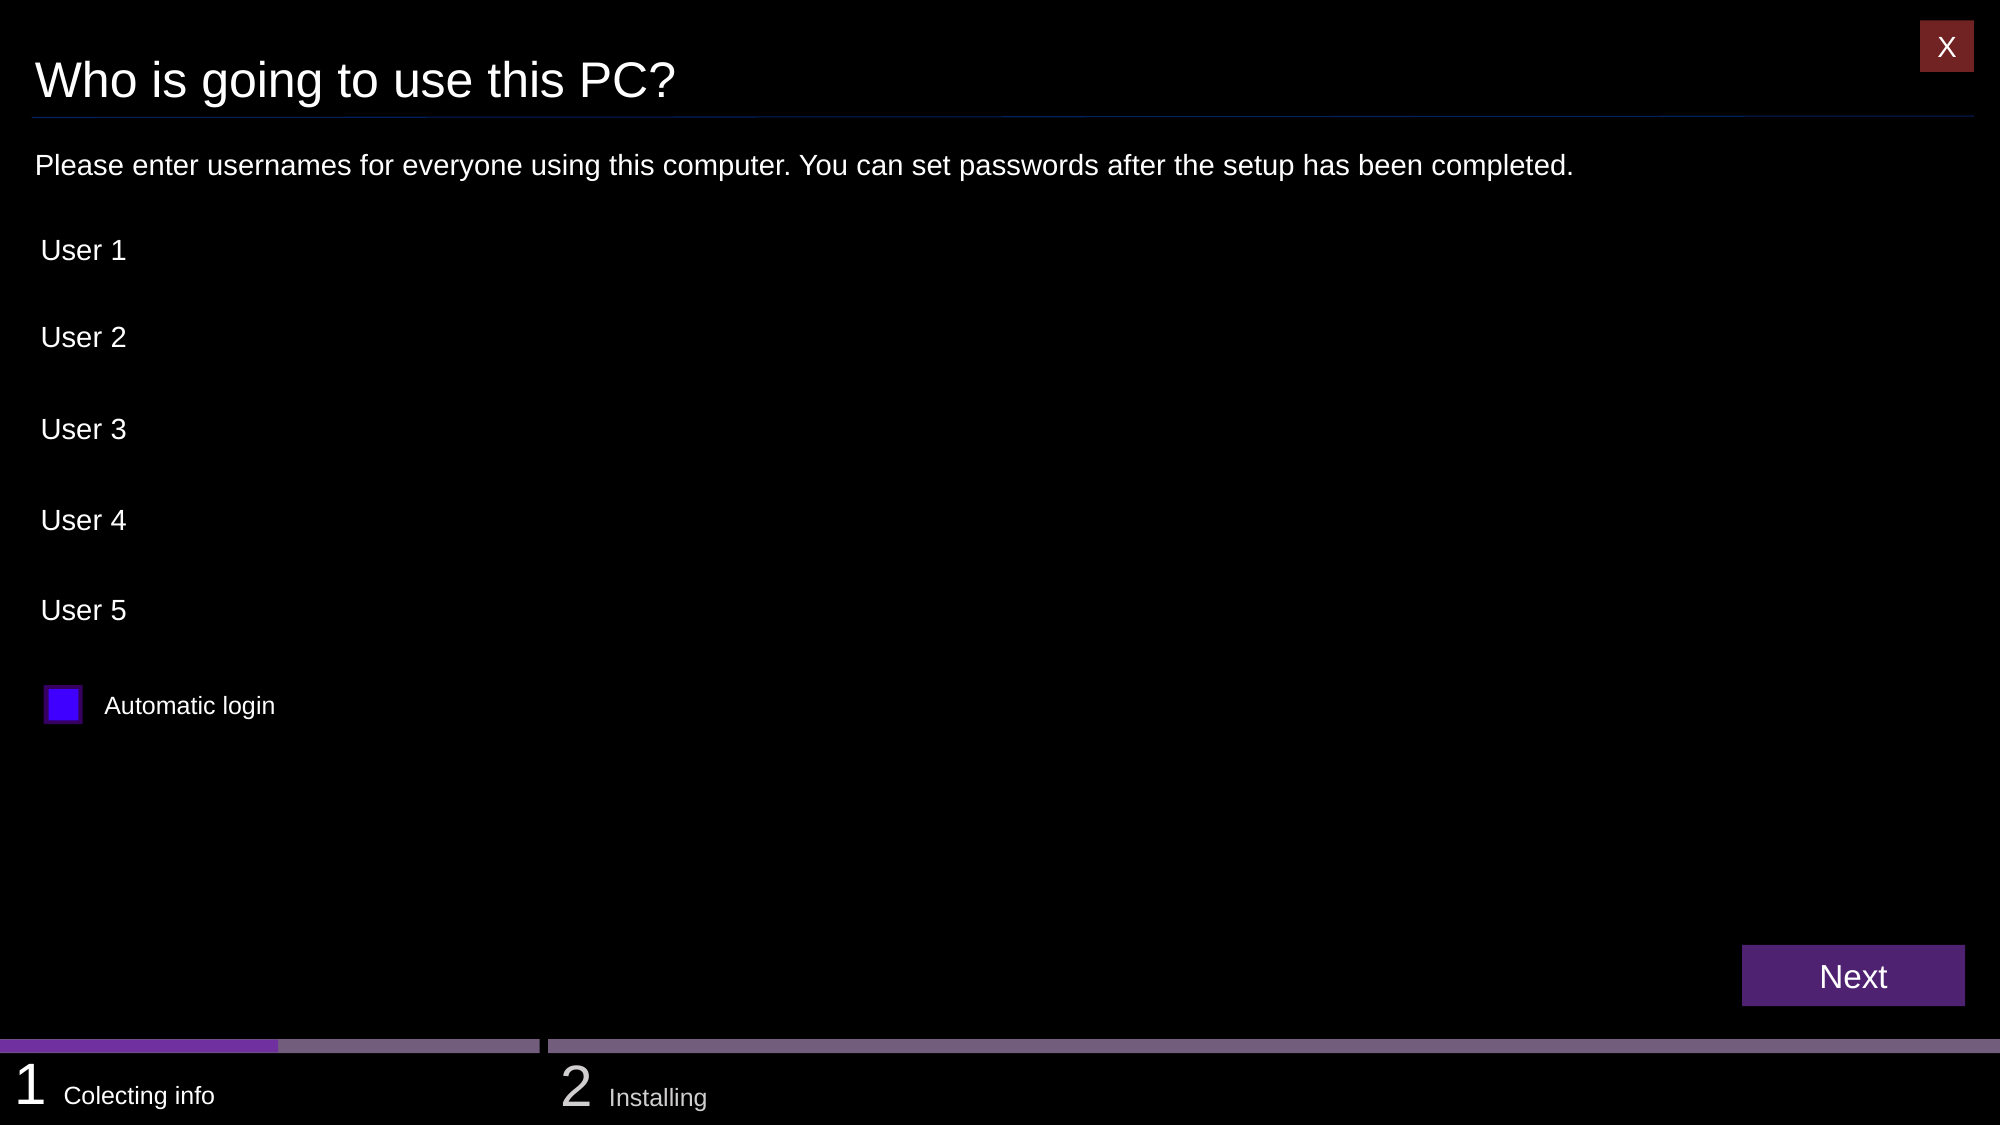

X
Who is going to use this PC?
Please enter usernames for everyone using this computer. You can set passwords after the setup has been completed.
User 1
User 2
User 3
User 4
User 5
Automatic login

Next

1 Colecting info
2 Installing